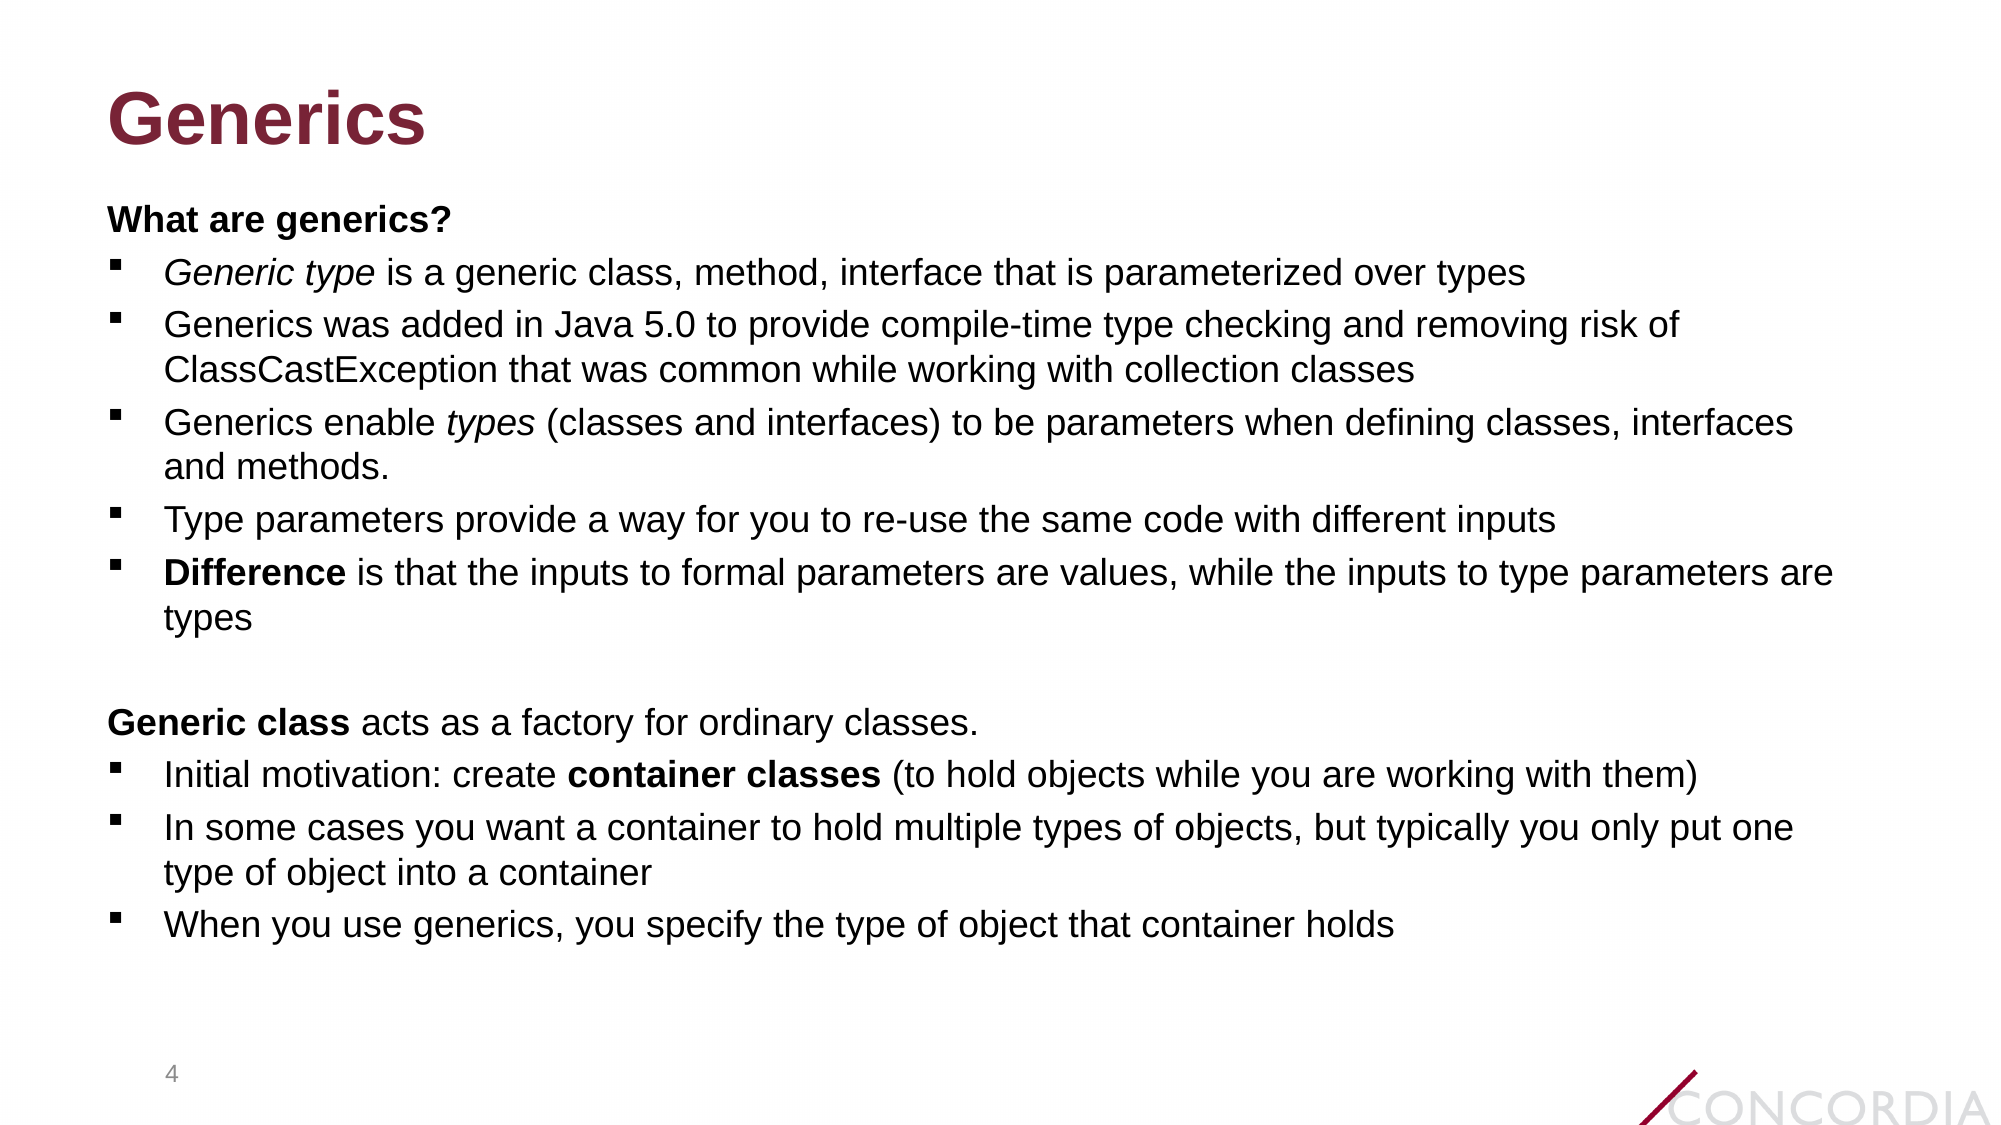

# Generics
What are generics?
Generic type is a generic class, method, interface that is parameterized over types
Generics was added in Java 5.0 to provide compile-time type checking and removing risk of ClassCastException that was common while working with collection classes
Generics enable types (classes and interfaces) to be parameters when defining classes, interfaces and methods.
Type parameters provide a way for you to re-use the same code with different inputs
Difference is that the inputs to formal parameters are values, while the inputs to type parameters are types

Generic class acts as a factory for ordinary classes.
Initial motivation: create container classes (to hold objects while you are working with them)
In some cases you want a container to hold multiple types of objects, but typically you only put one type of object into a container
When you use generics, you specify the type of object that container holds

4